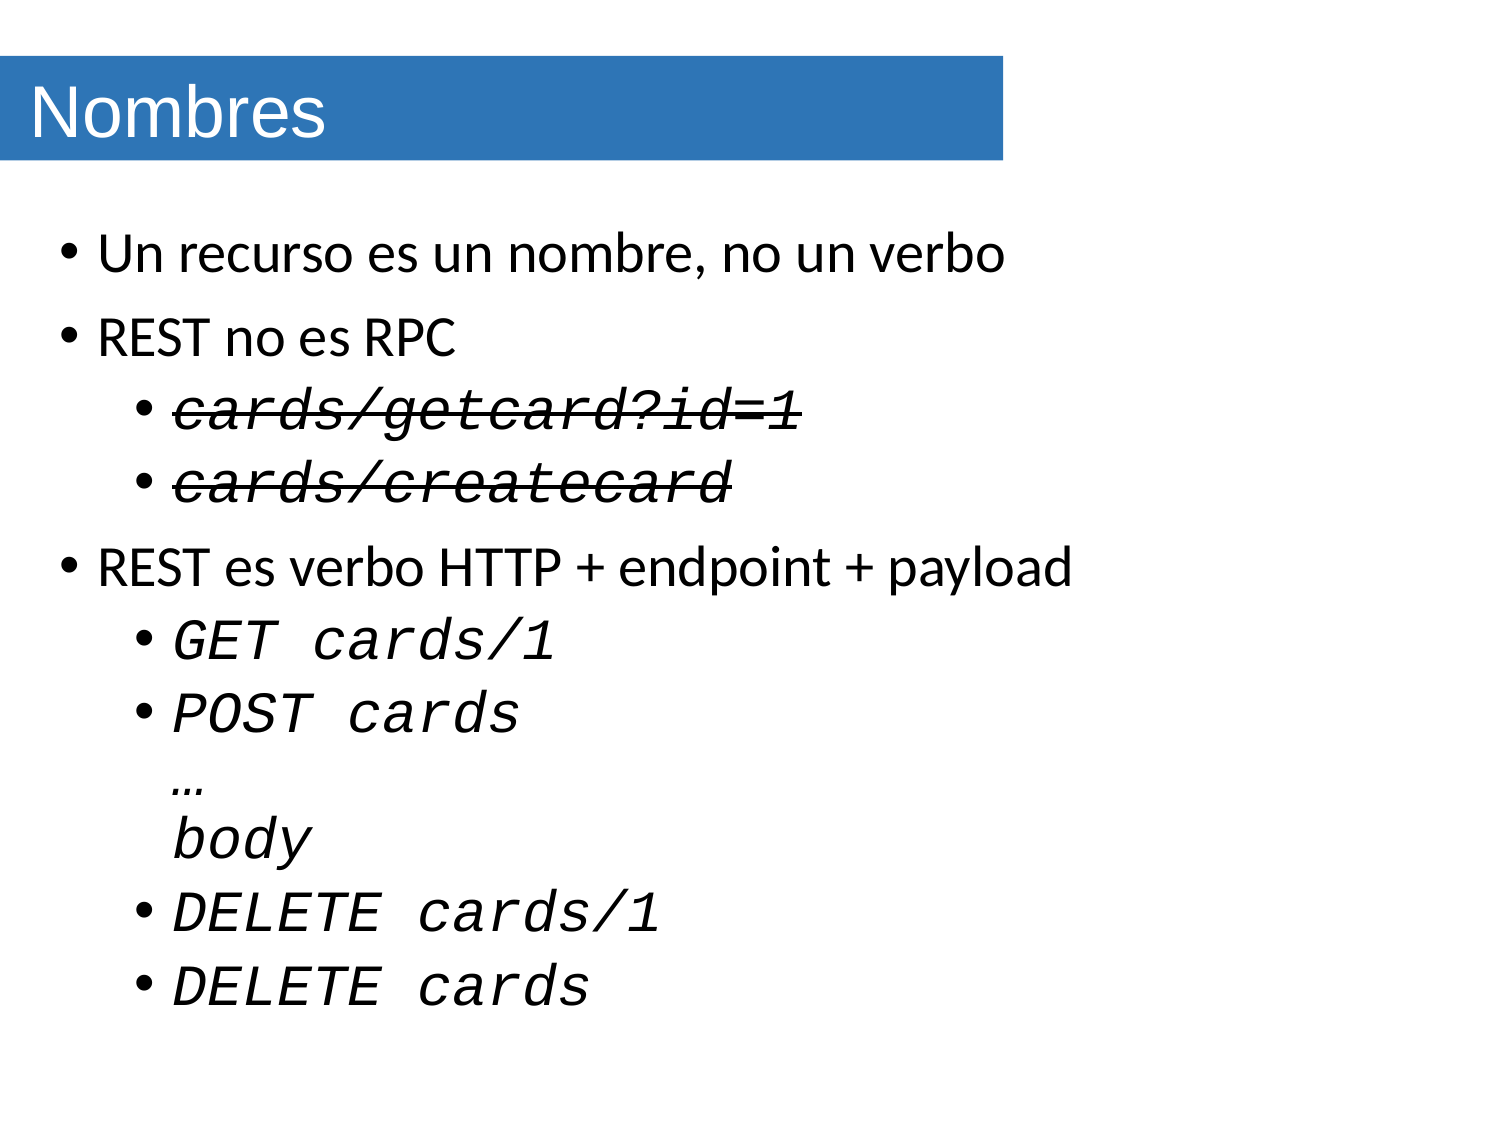

# Nombres
Un recurso es un nombre, no un verbo
REST no es RPC
cards/getcard?id=1
cards/createcard
REST es verbo HTTP + endpoint + payload
GET cards/1
POST cards
…
body
DELETE cards/1
DELETE cards